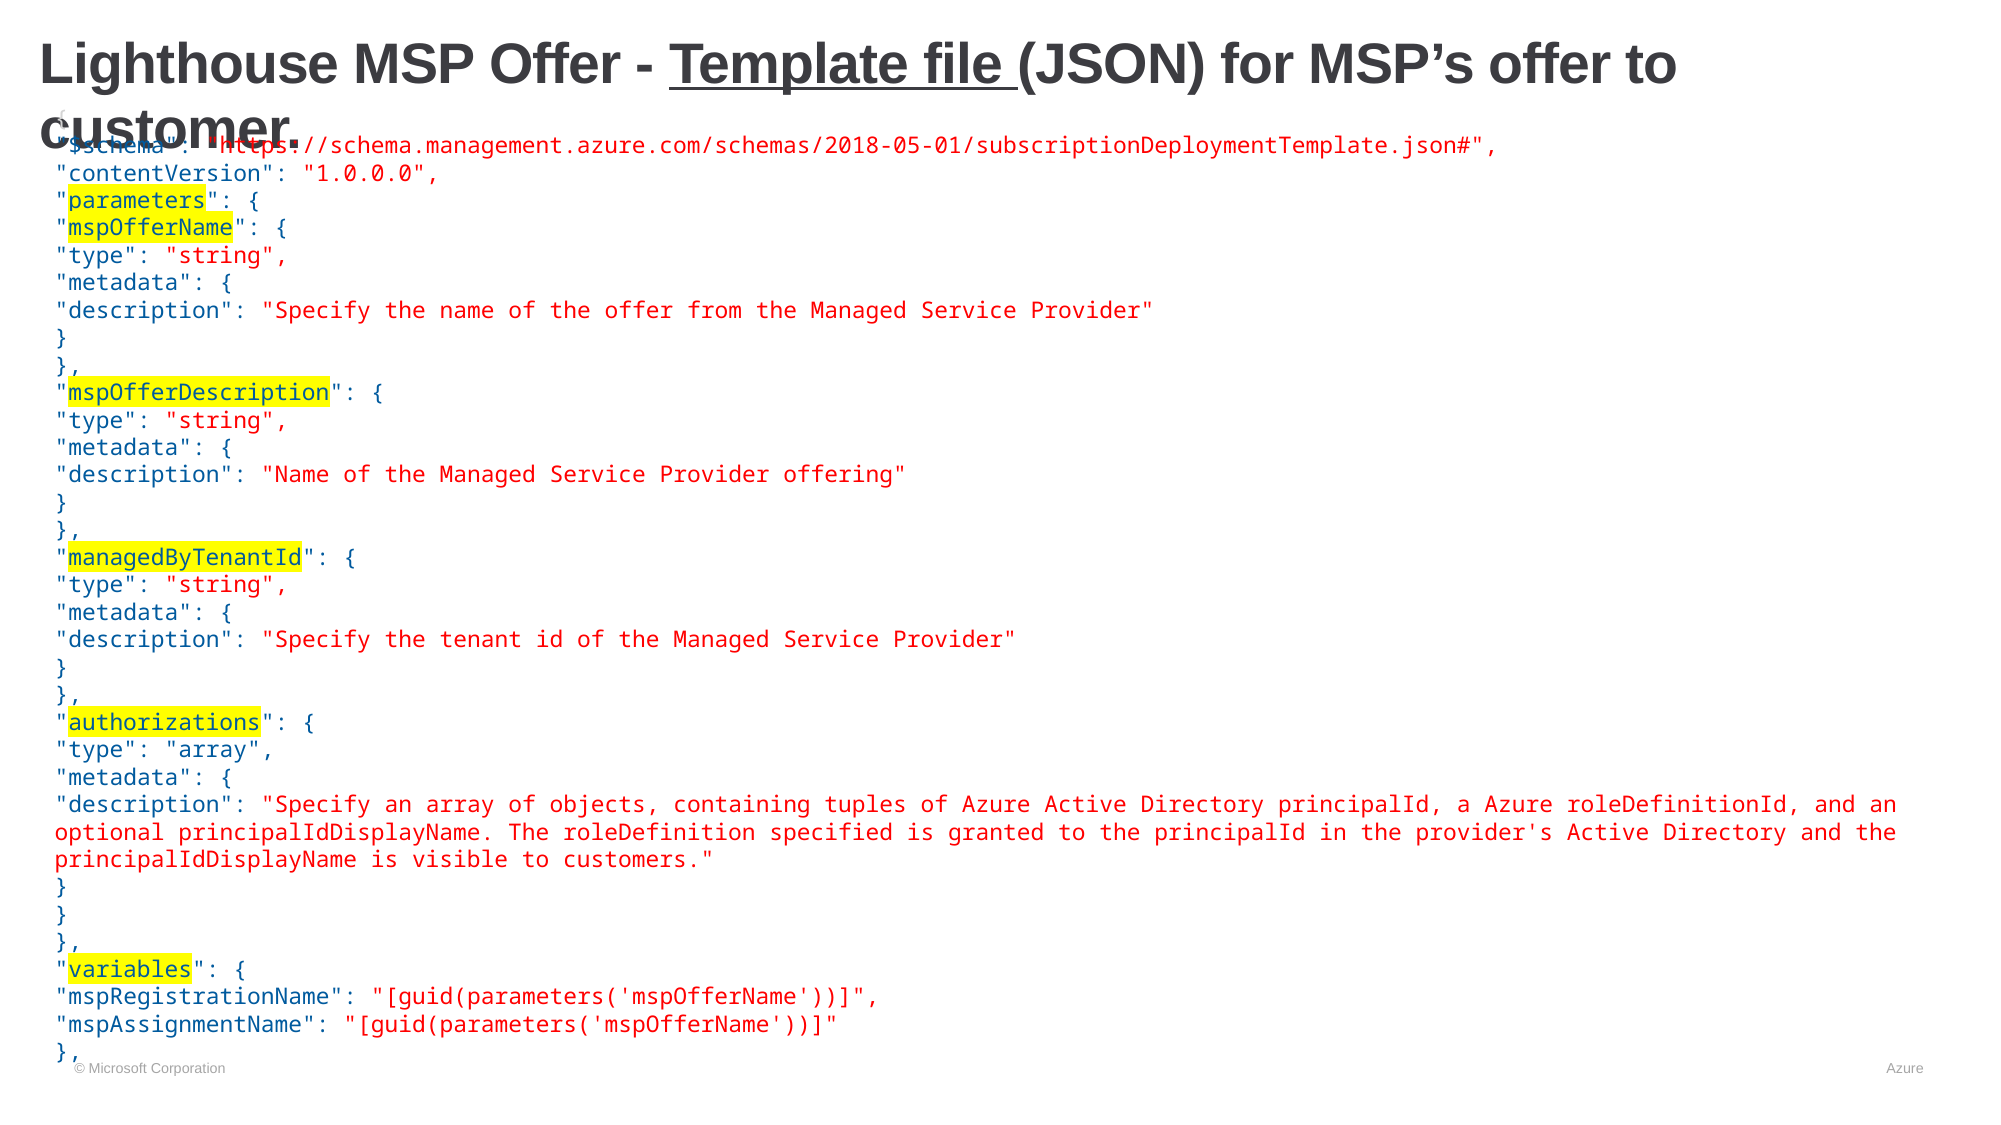

# Lighthouse MSP Offer - Template file (JSON) for MSP’s offer to customer.
{
"$schema": "https://schema.management.azure.com/schemas/2018-05-01/subscriptionDeploymentTemplate.json#",
"contentVersion": "1.0.0.0",
"parameters": {
"mspOfferName": {
"type": "string",
"metadata": {
"description": "Specify the name of the offer from the Managed Service Provider"
}
},
"mspOfferDescription": {
"type": "string",
"metadata": {
"description": "Name of the Managed Service Provider offering"
}
},
"managedByTenantId": {
"type": "string",
"metadata": {
"description": "Specify the tenant id of the Managed Service Provider"
}
},
"authorizations": {
"type": "array",
"metadata": {
"description": "Specify an array of objects, containing tuples of Azure Active Directory principalId, a Azure roleDefinitionId, and an optional principalIdDisplayName. The roleDefinition specified is granted to the principalId in the provider's Active Directory and the principalIdDisplayName is visible to customers."
}
}
},
"variables": {
"mspRegistrationName": "[guid(parameters('mspOfferName'))]",
"mspAssignmentName": "[guid(parameters('mspOfferName'))]"
},

© Microsoft Corporation                                                                                  								                                Azure